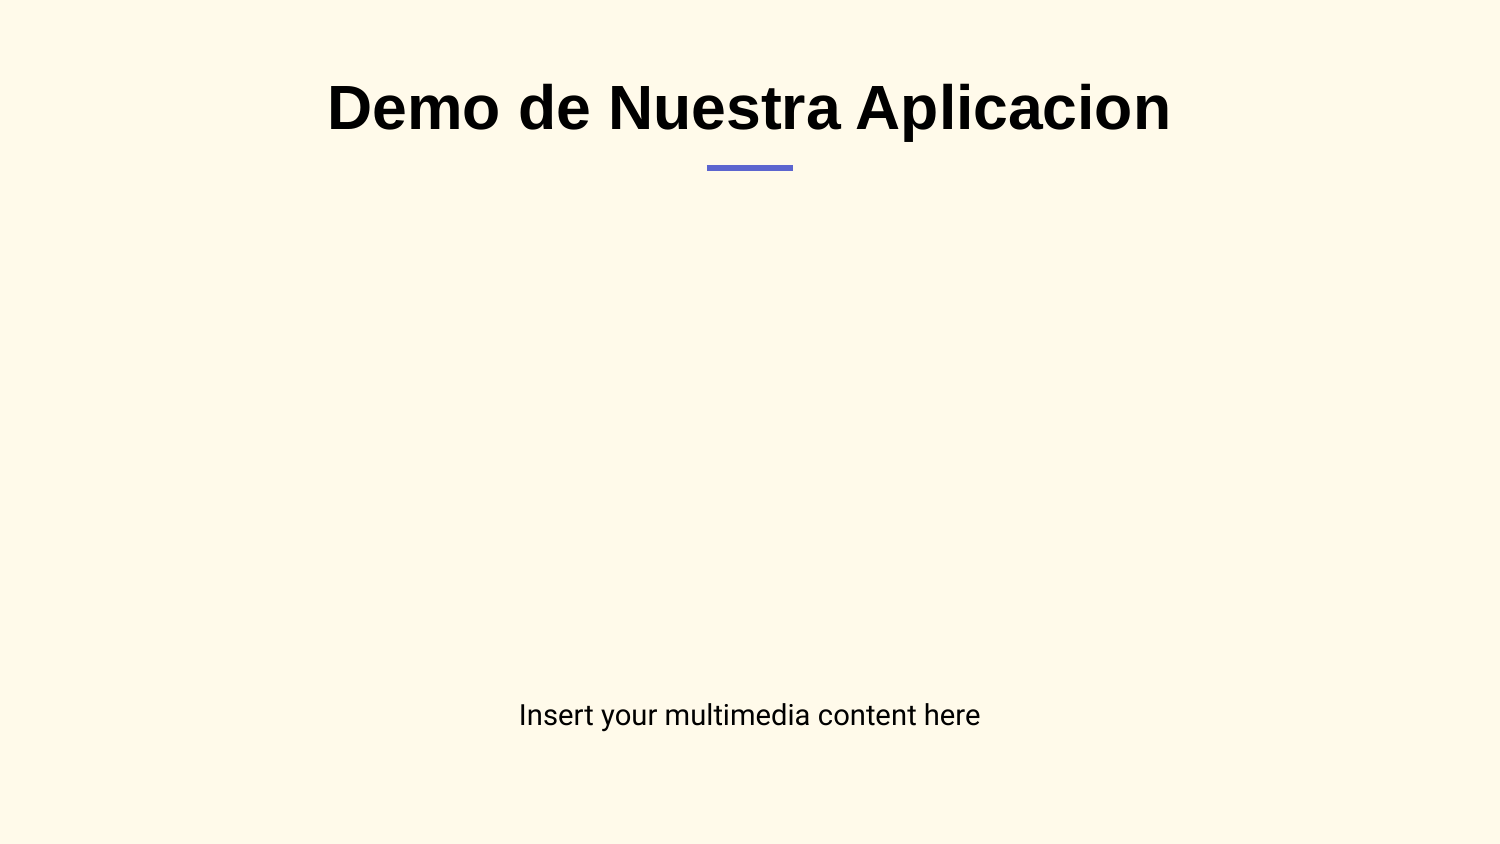

# Demo de Nuestra Aplicacion
Insert your multimedia content here